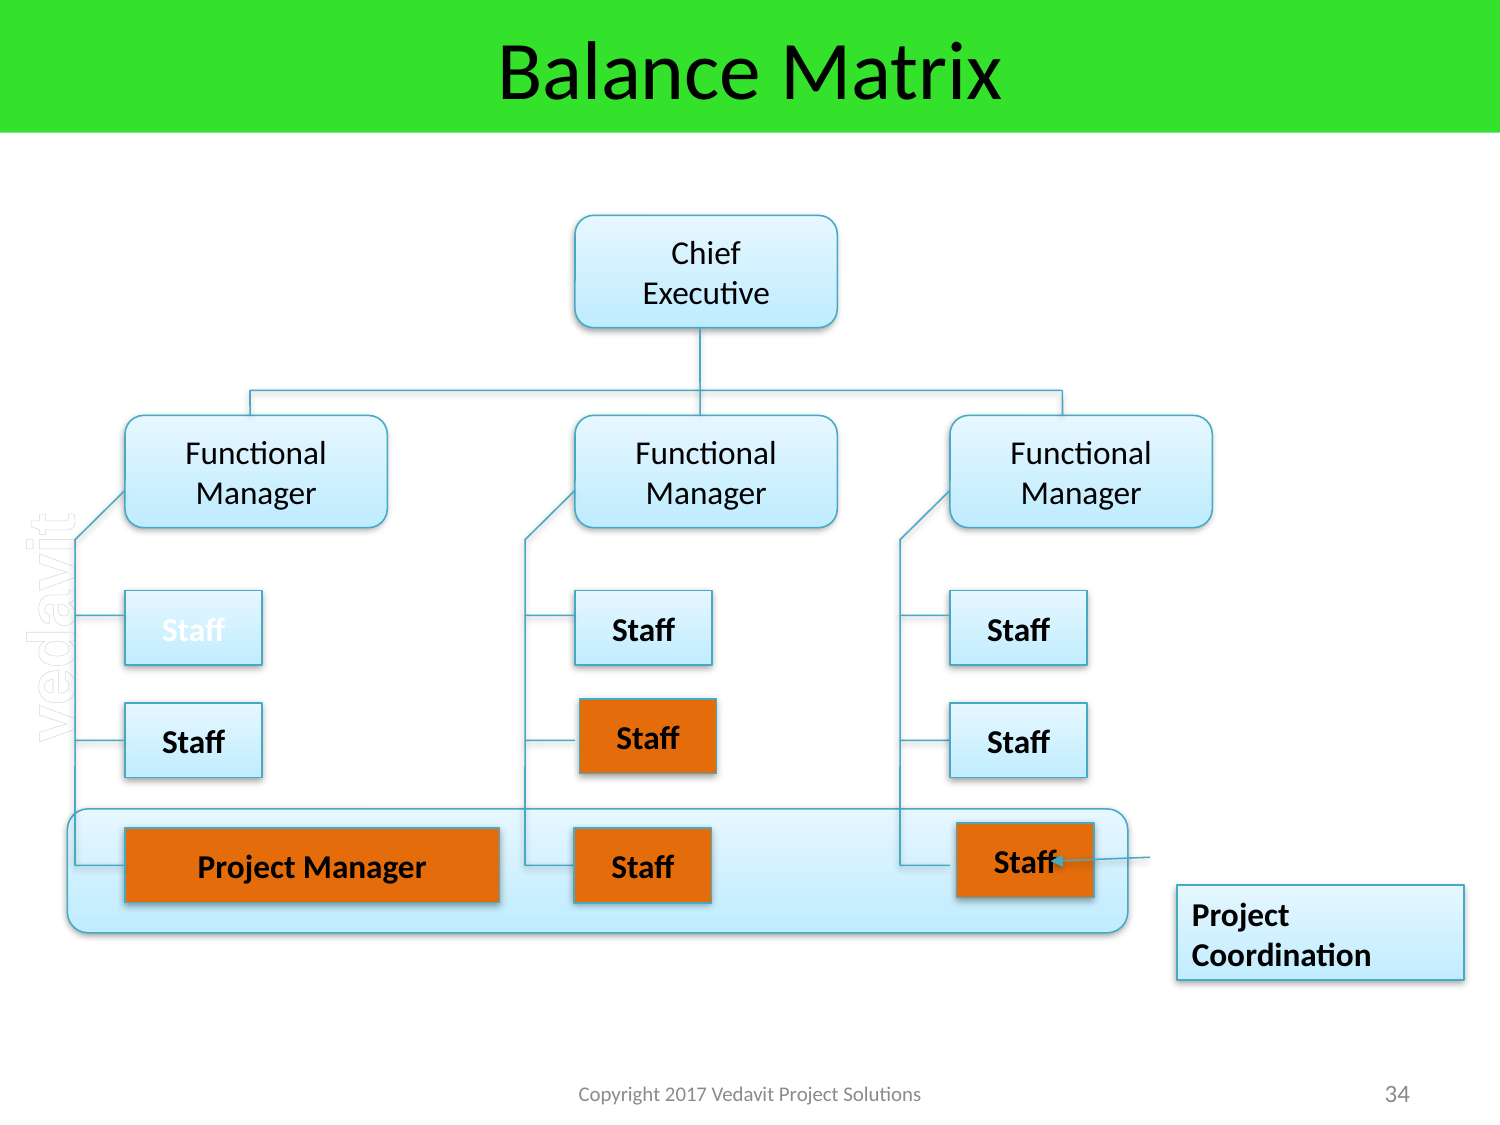

# Balance Matrix

Chief
Executive

Functional
Manager
Functional
Manager

Functional
Manager

Staff
Staff
Staff
Staff
Staff

Project Manager
Project Coordination
Staff
Staff
Staff
Copyright 2017 Vedavit Project Solutions
34